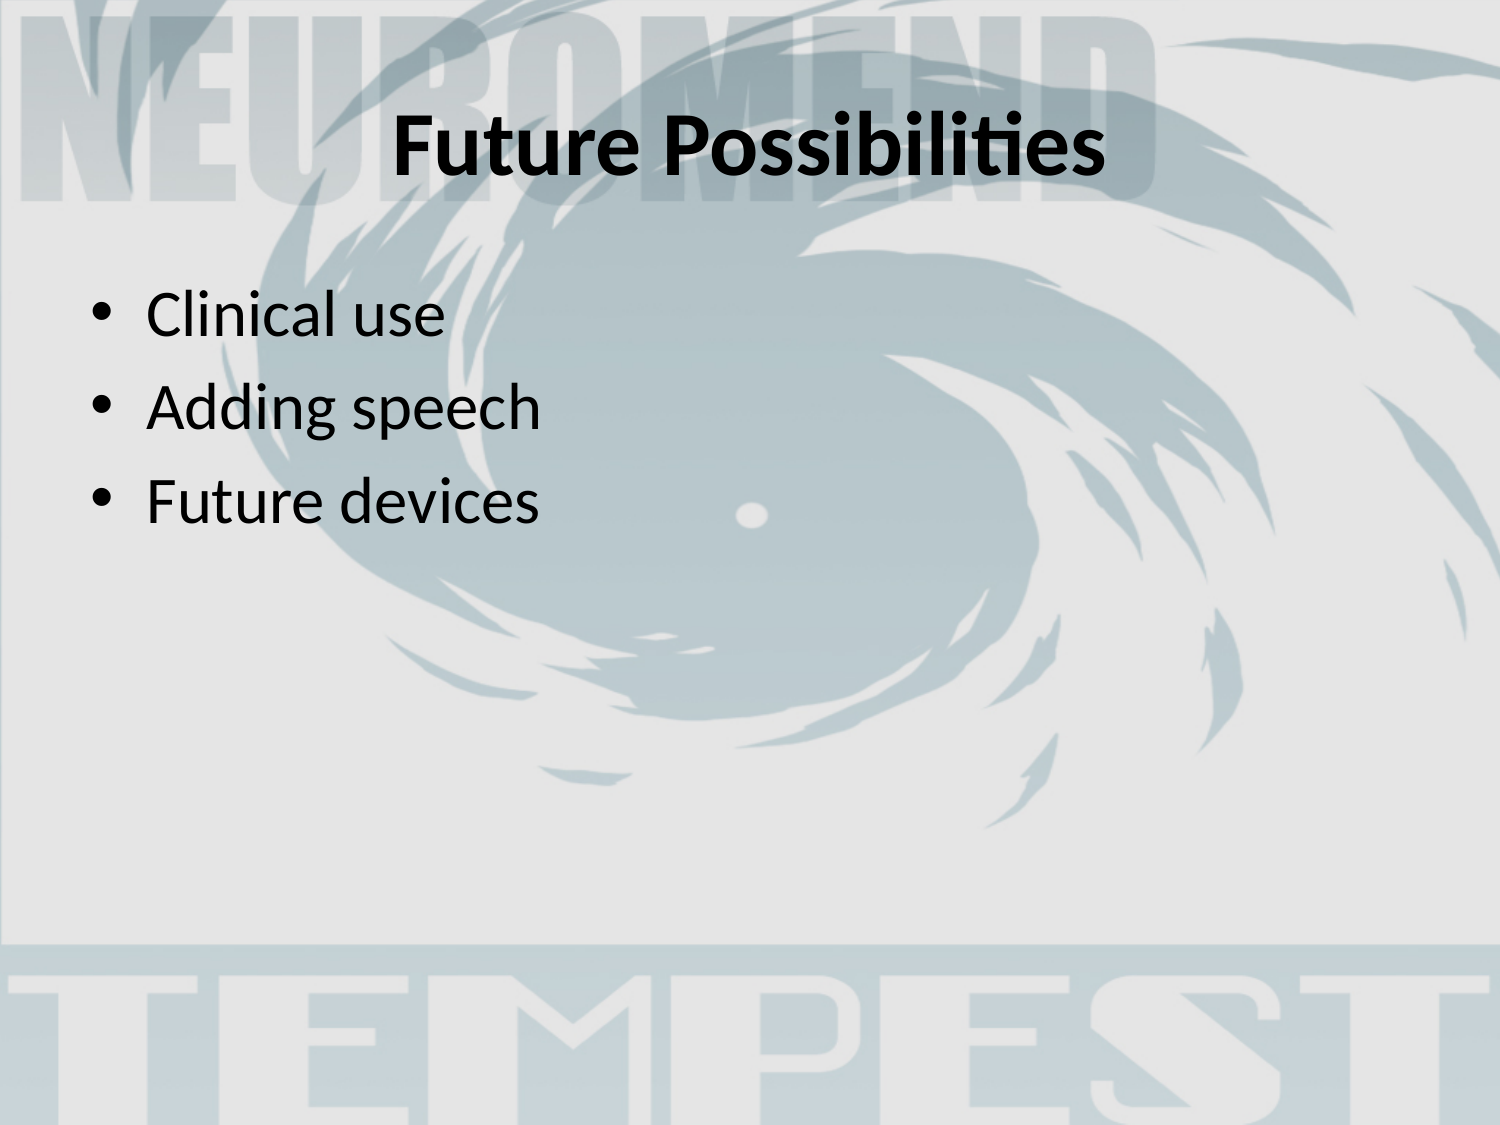

# Future Possibilities
Clinical use
Adding speech
Future devices